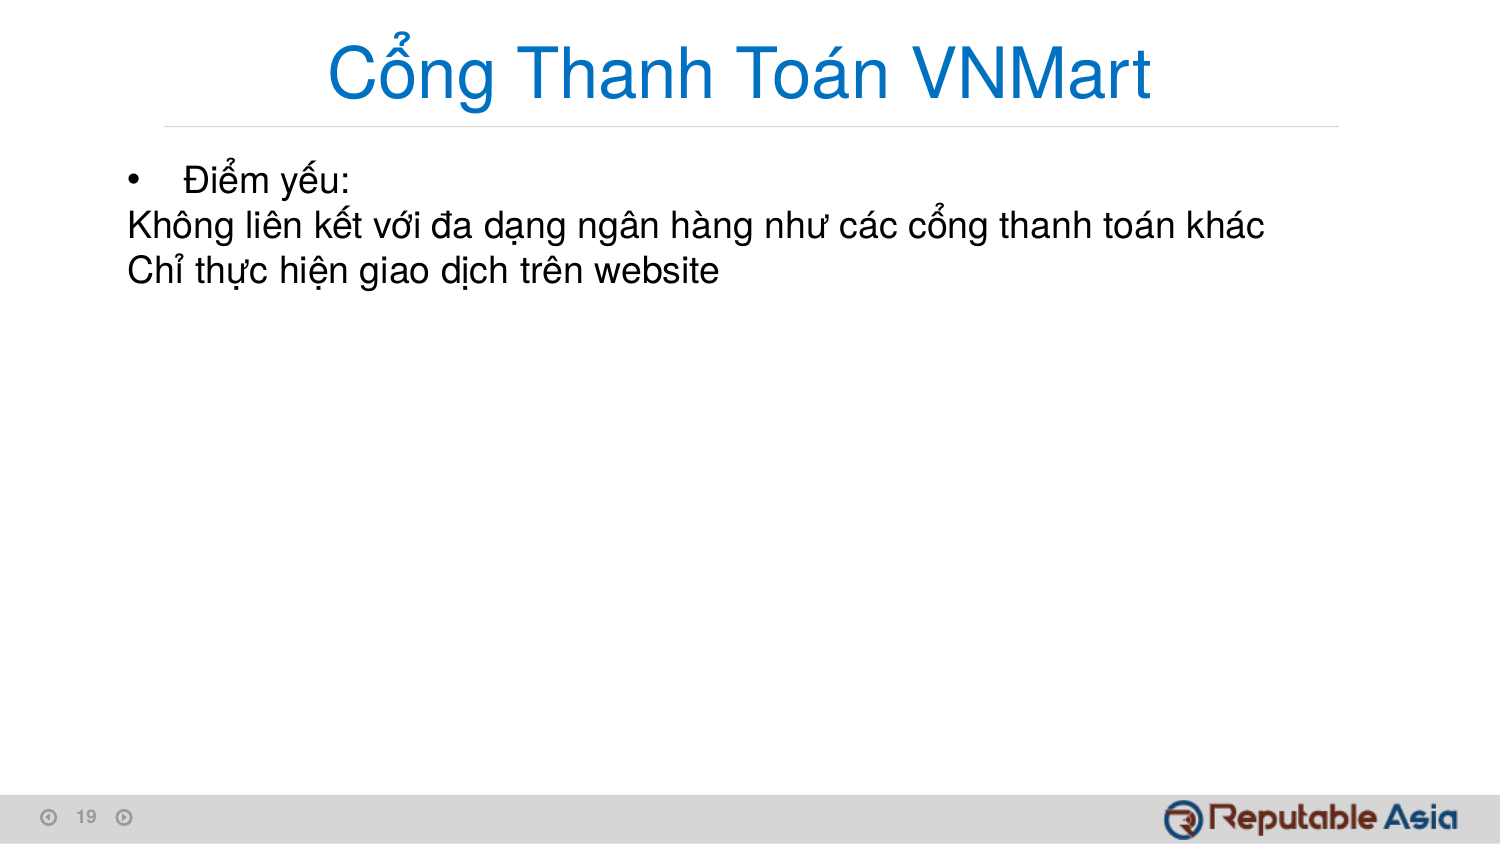

Cổng Thanh Toán VNMart

Điểm yếu:
Không liên kết với đa dạng ngân hàng như các cổng thanh toán khác
Chỉ thực hiện giao dịch trên website

1
1
2
3
4
19